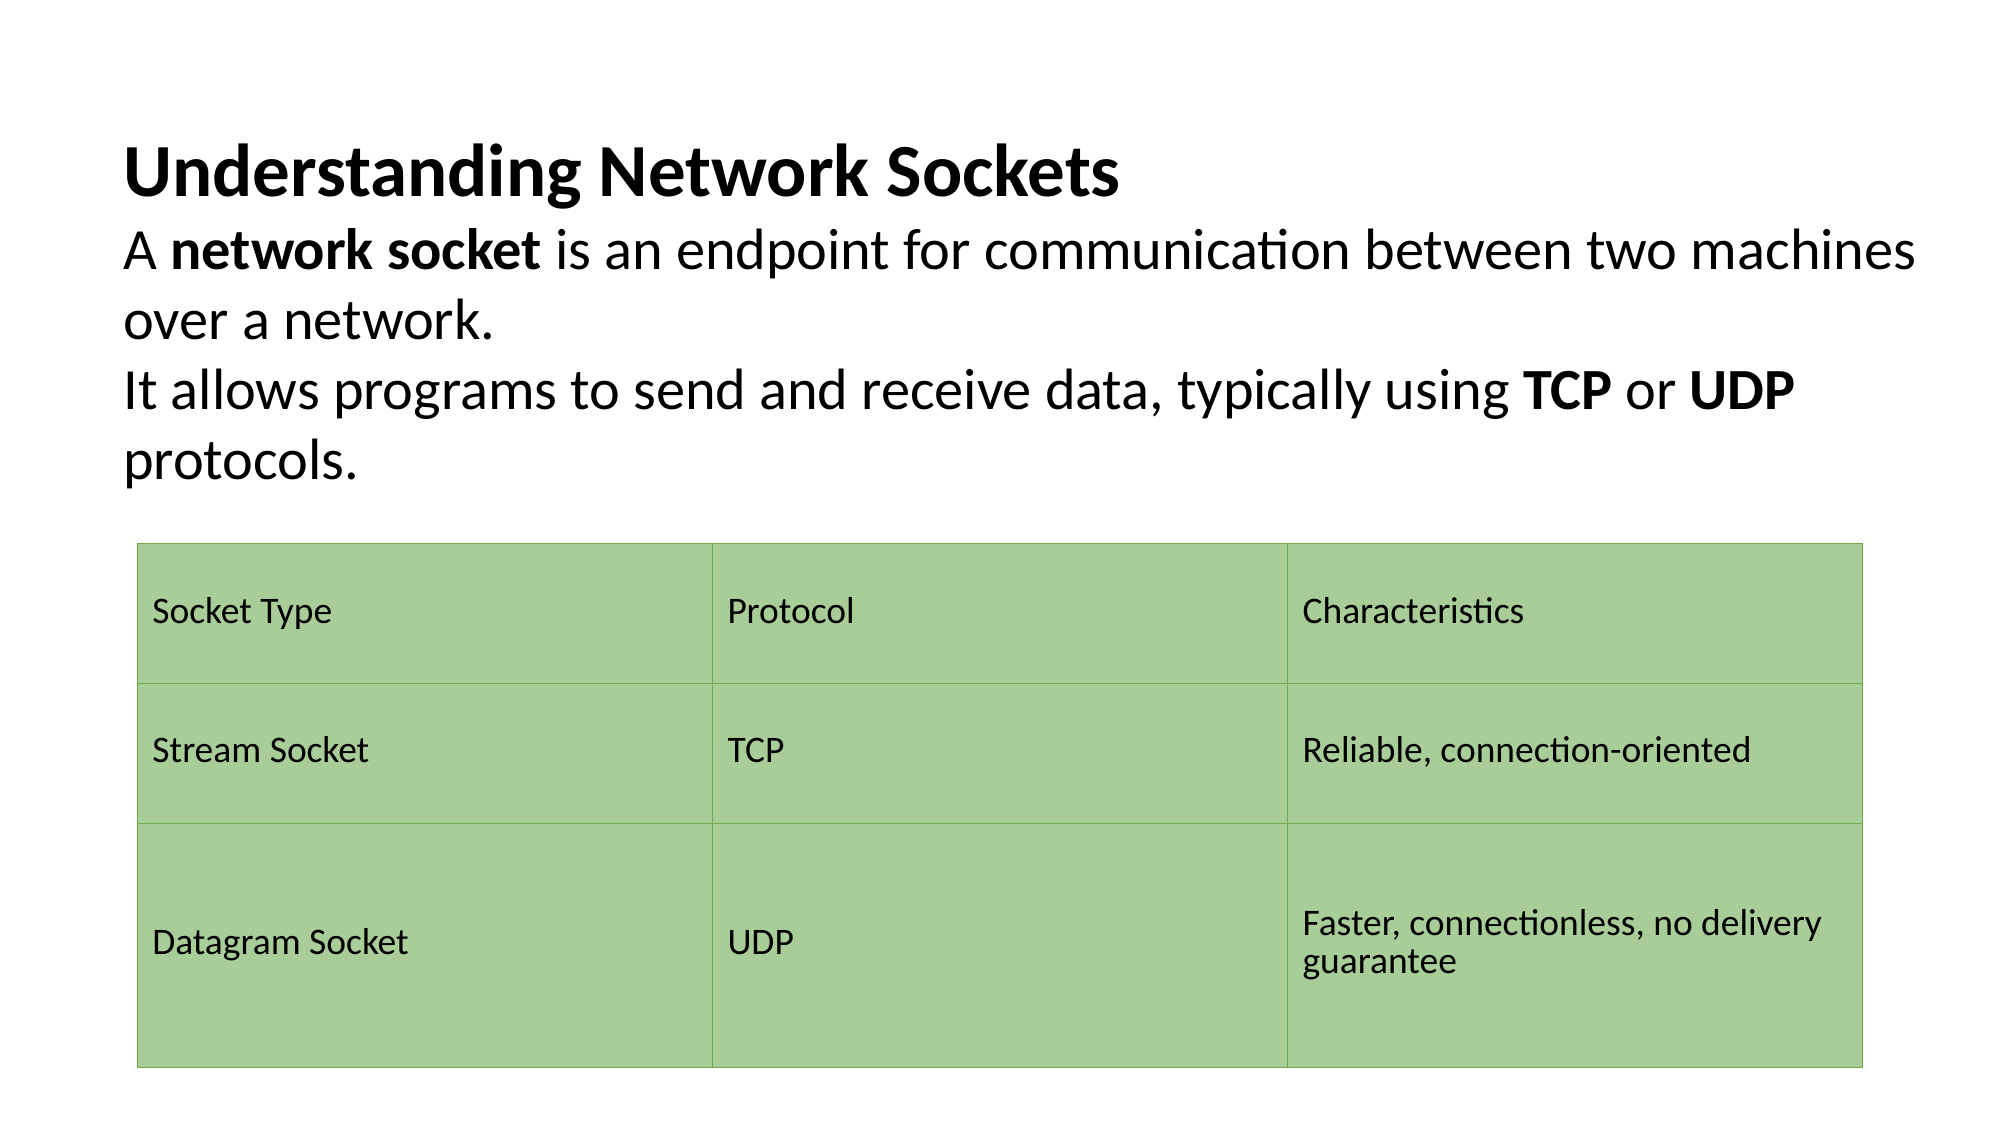

Understanding Network Sockets
A network socket is an endpoint for communication between two machines over a network.
It allows programs to send and receive data, typically using TCP or UDP protocols.
| Socket Type | Protocol | Characteristics |
| --- | --- | --- |
| Stream Socket | TCP | Reliable, connection-oriented |
| Datagram Socket | UDP | Faster, connectionless, no delivery guarantee |